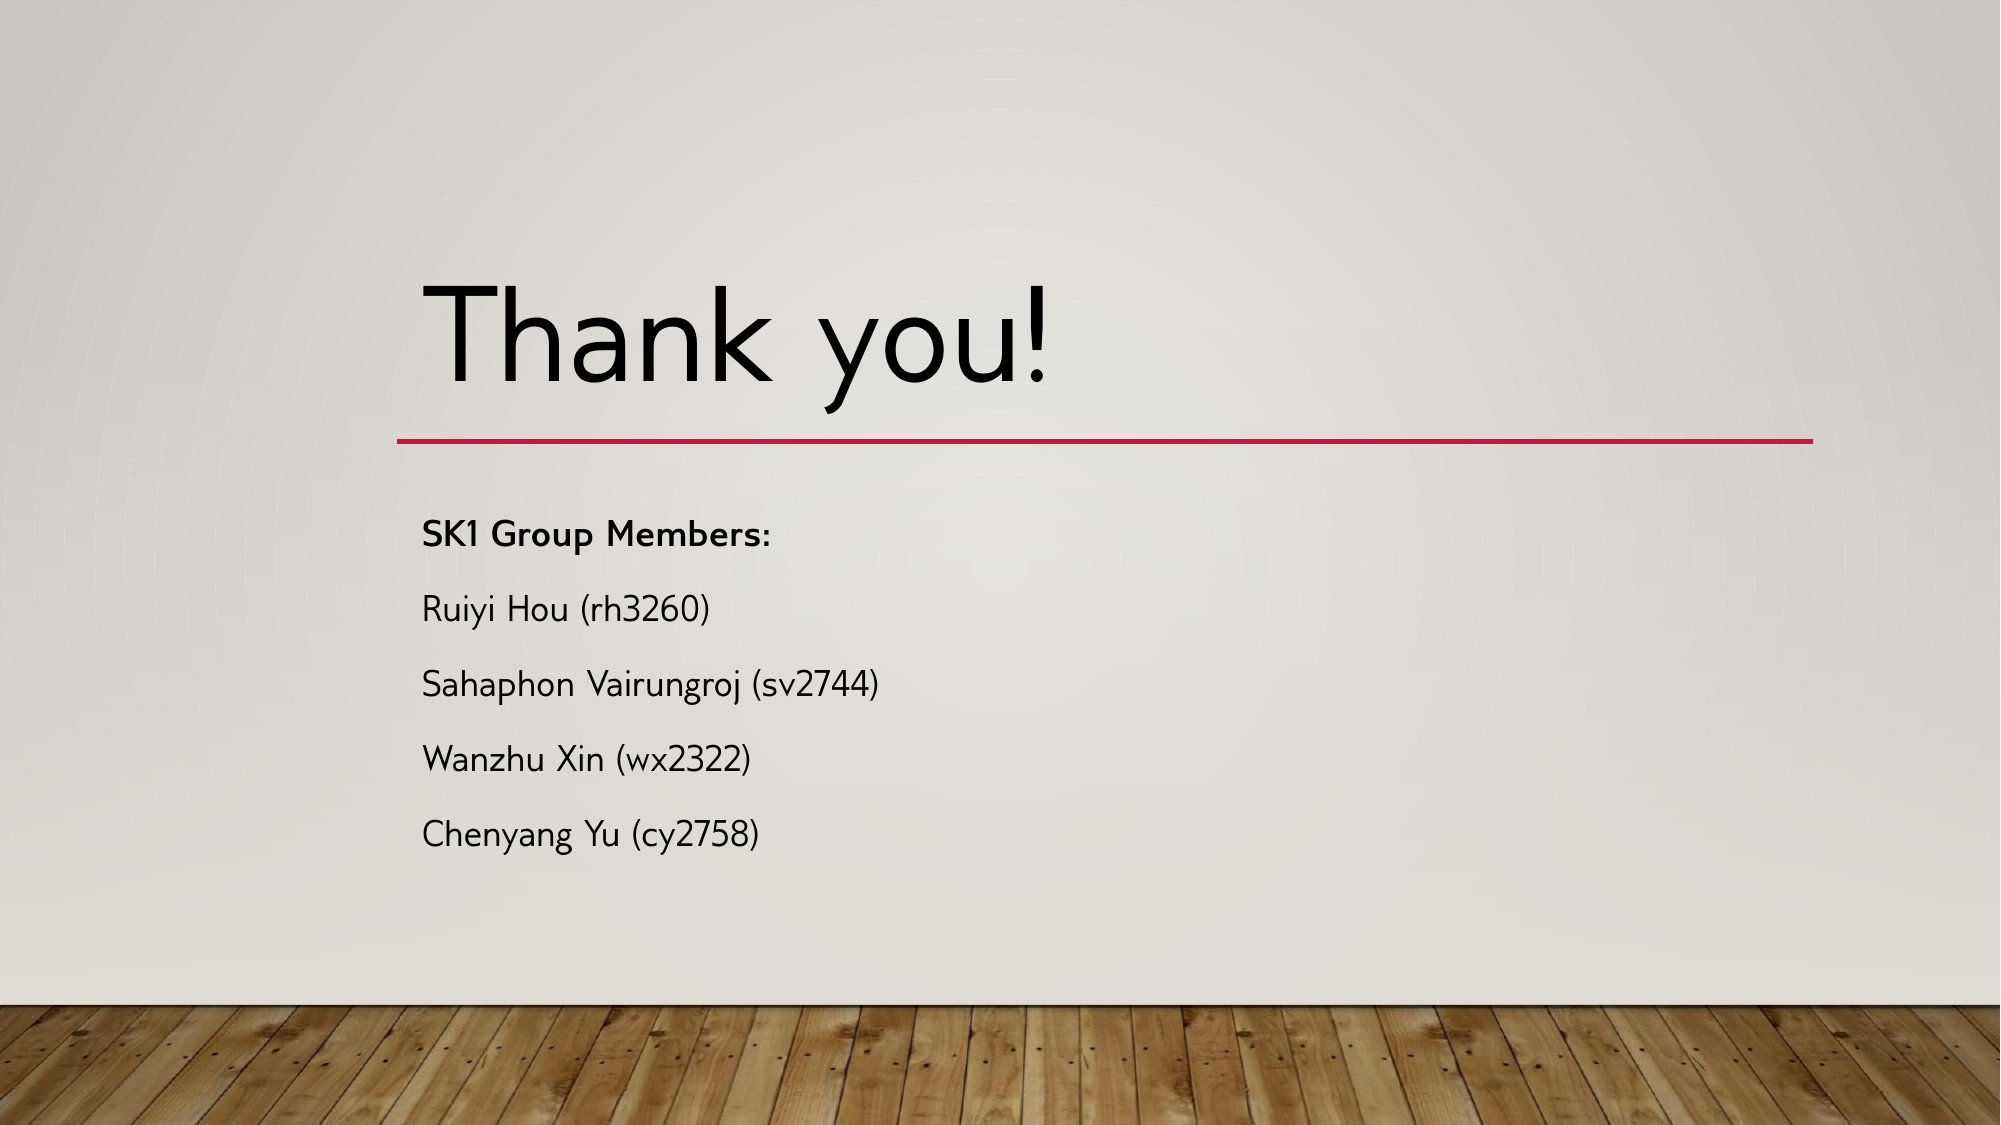

# Thank you!
SK1 Group Members:
Ruiyi Hou (rh3260)
Sahaphon Vairungroj (sv2744)
Wanzhu Xin (wx2322)
Chenyang Yu (cy2758)